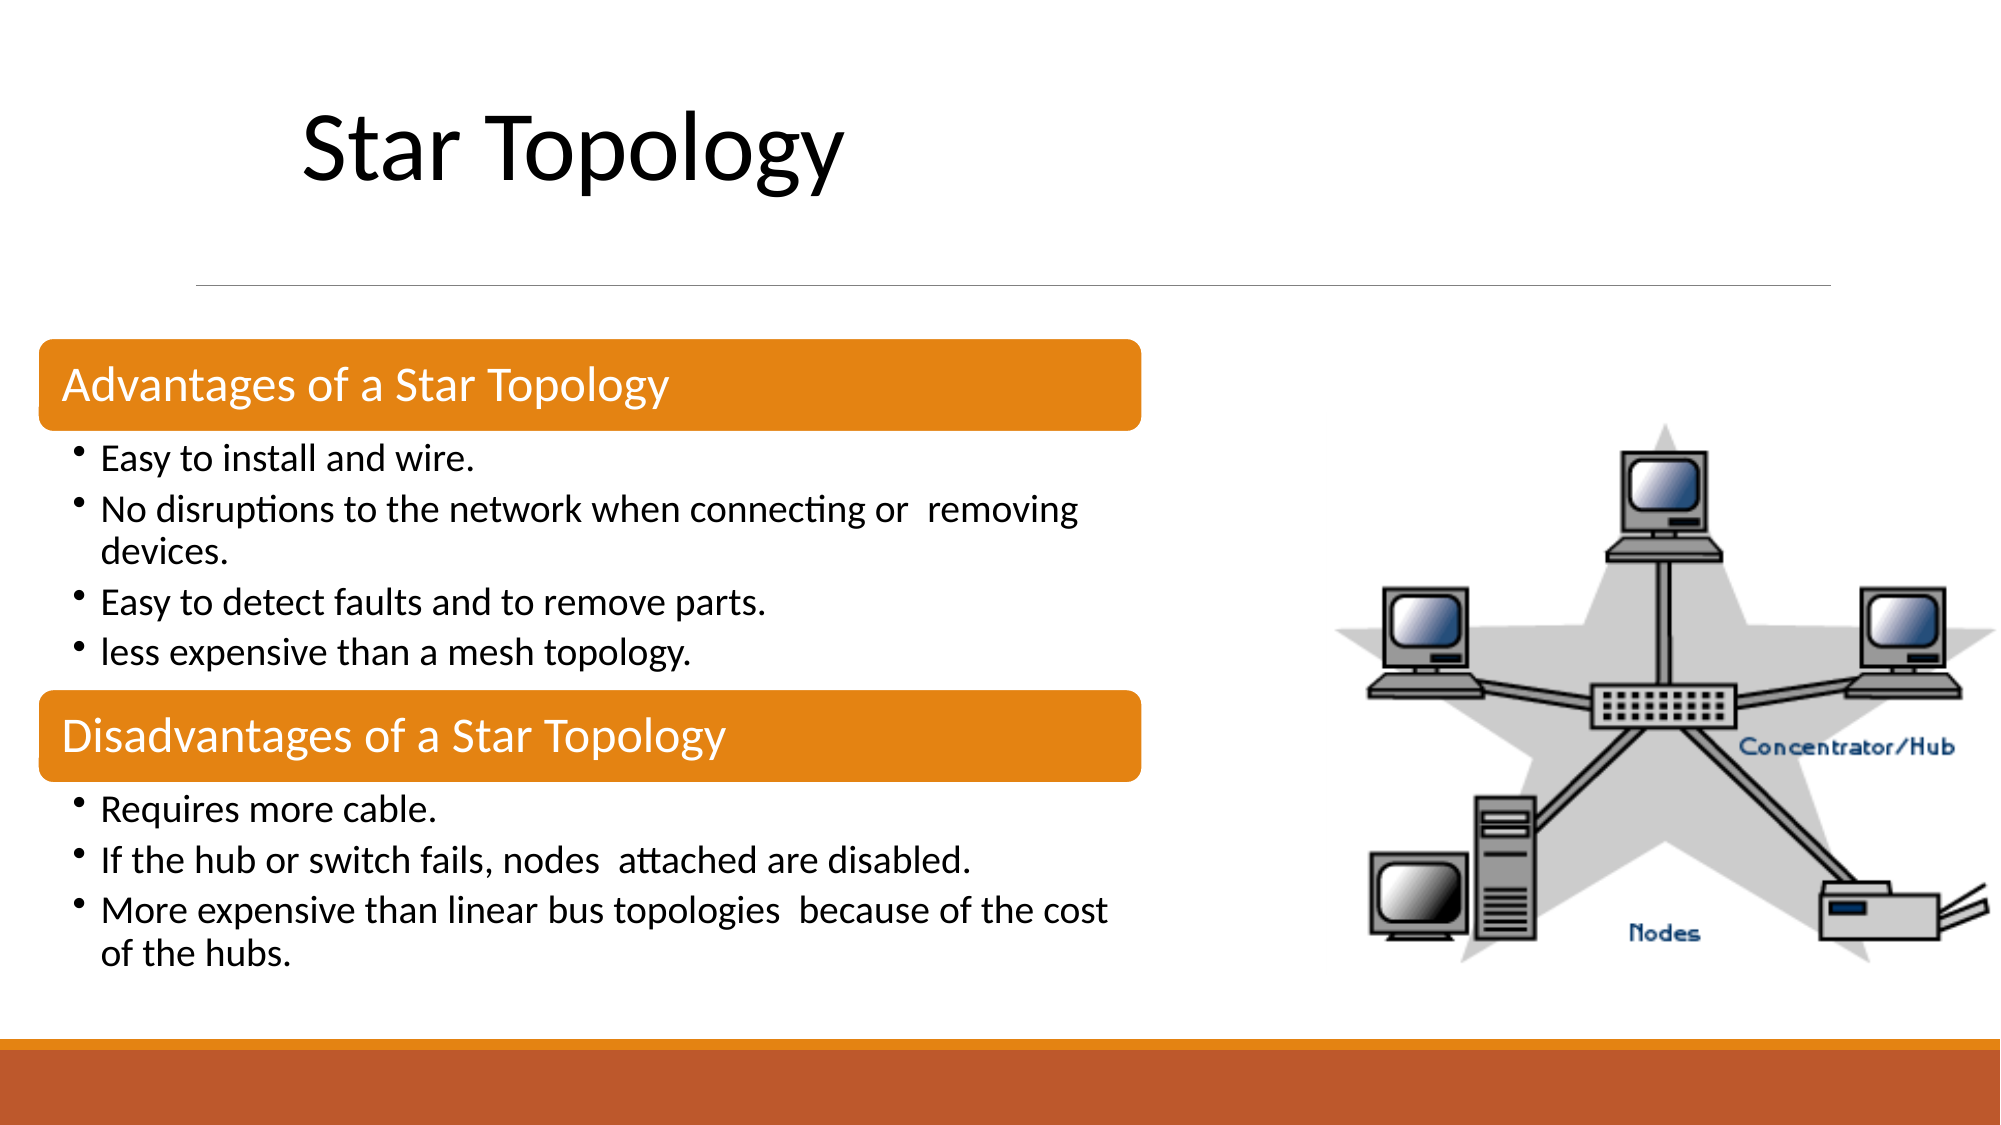

# Star Topology
Advantages of a Star Topology
Easy to install and wire.
No disruptions to the network when connecting or  removing devices.
Easy to detect faults and to remove parts.
less expensive than a mesh topology.
Disadvantages of a Star Topology
Requires more cable.
If the hub or switch fails, nodes  attached are disabled.
More expensive than linear bus topologies  because of the cost of the hubs.